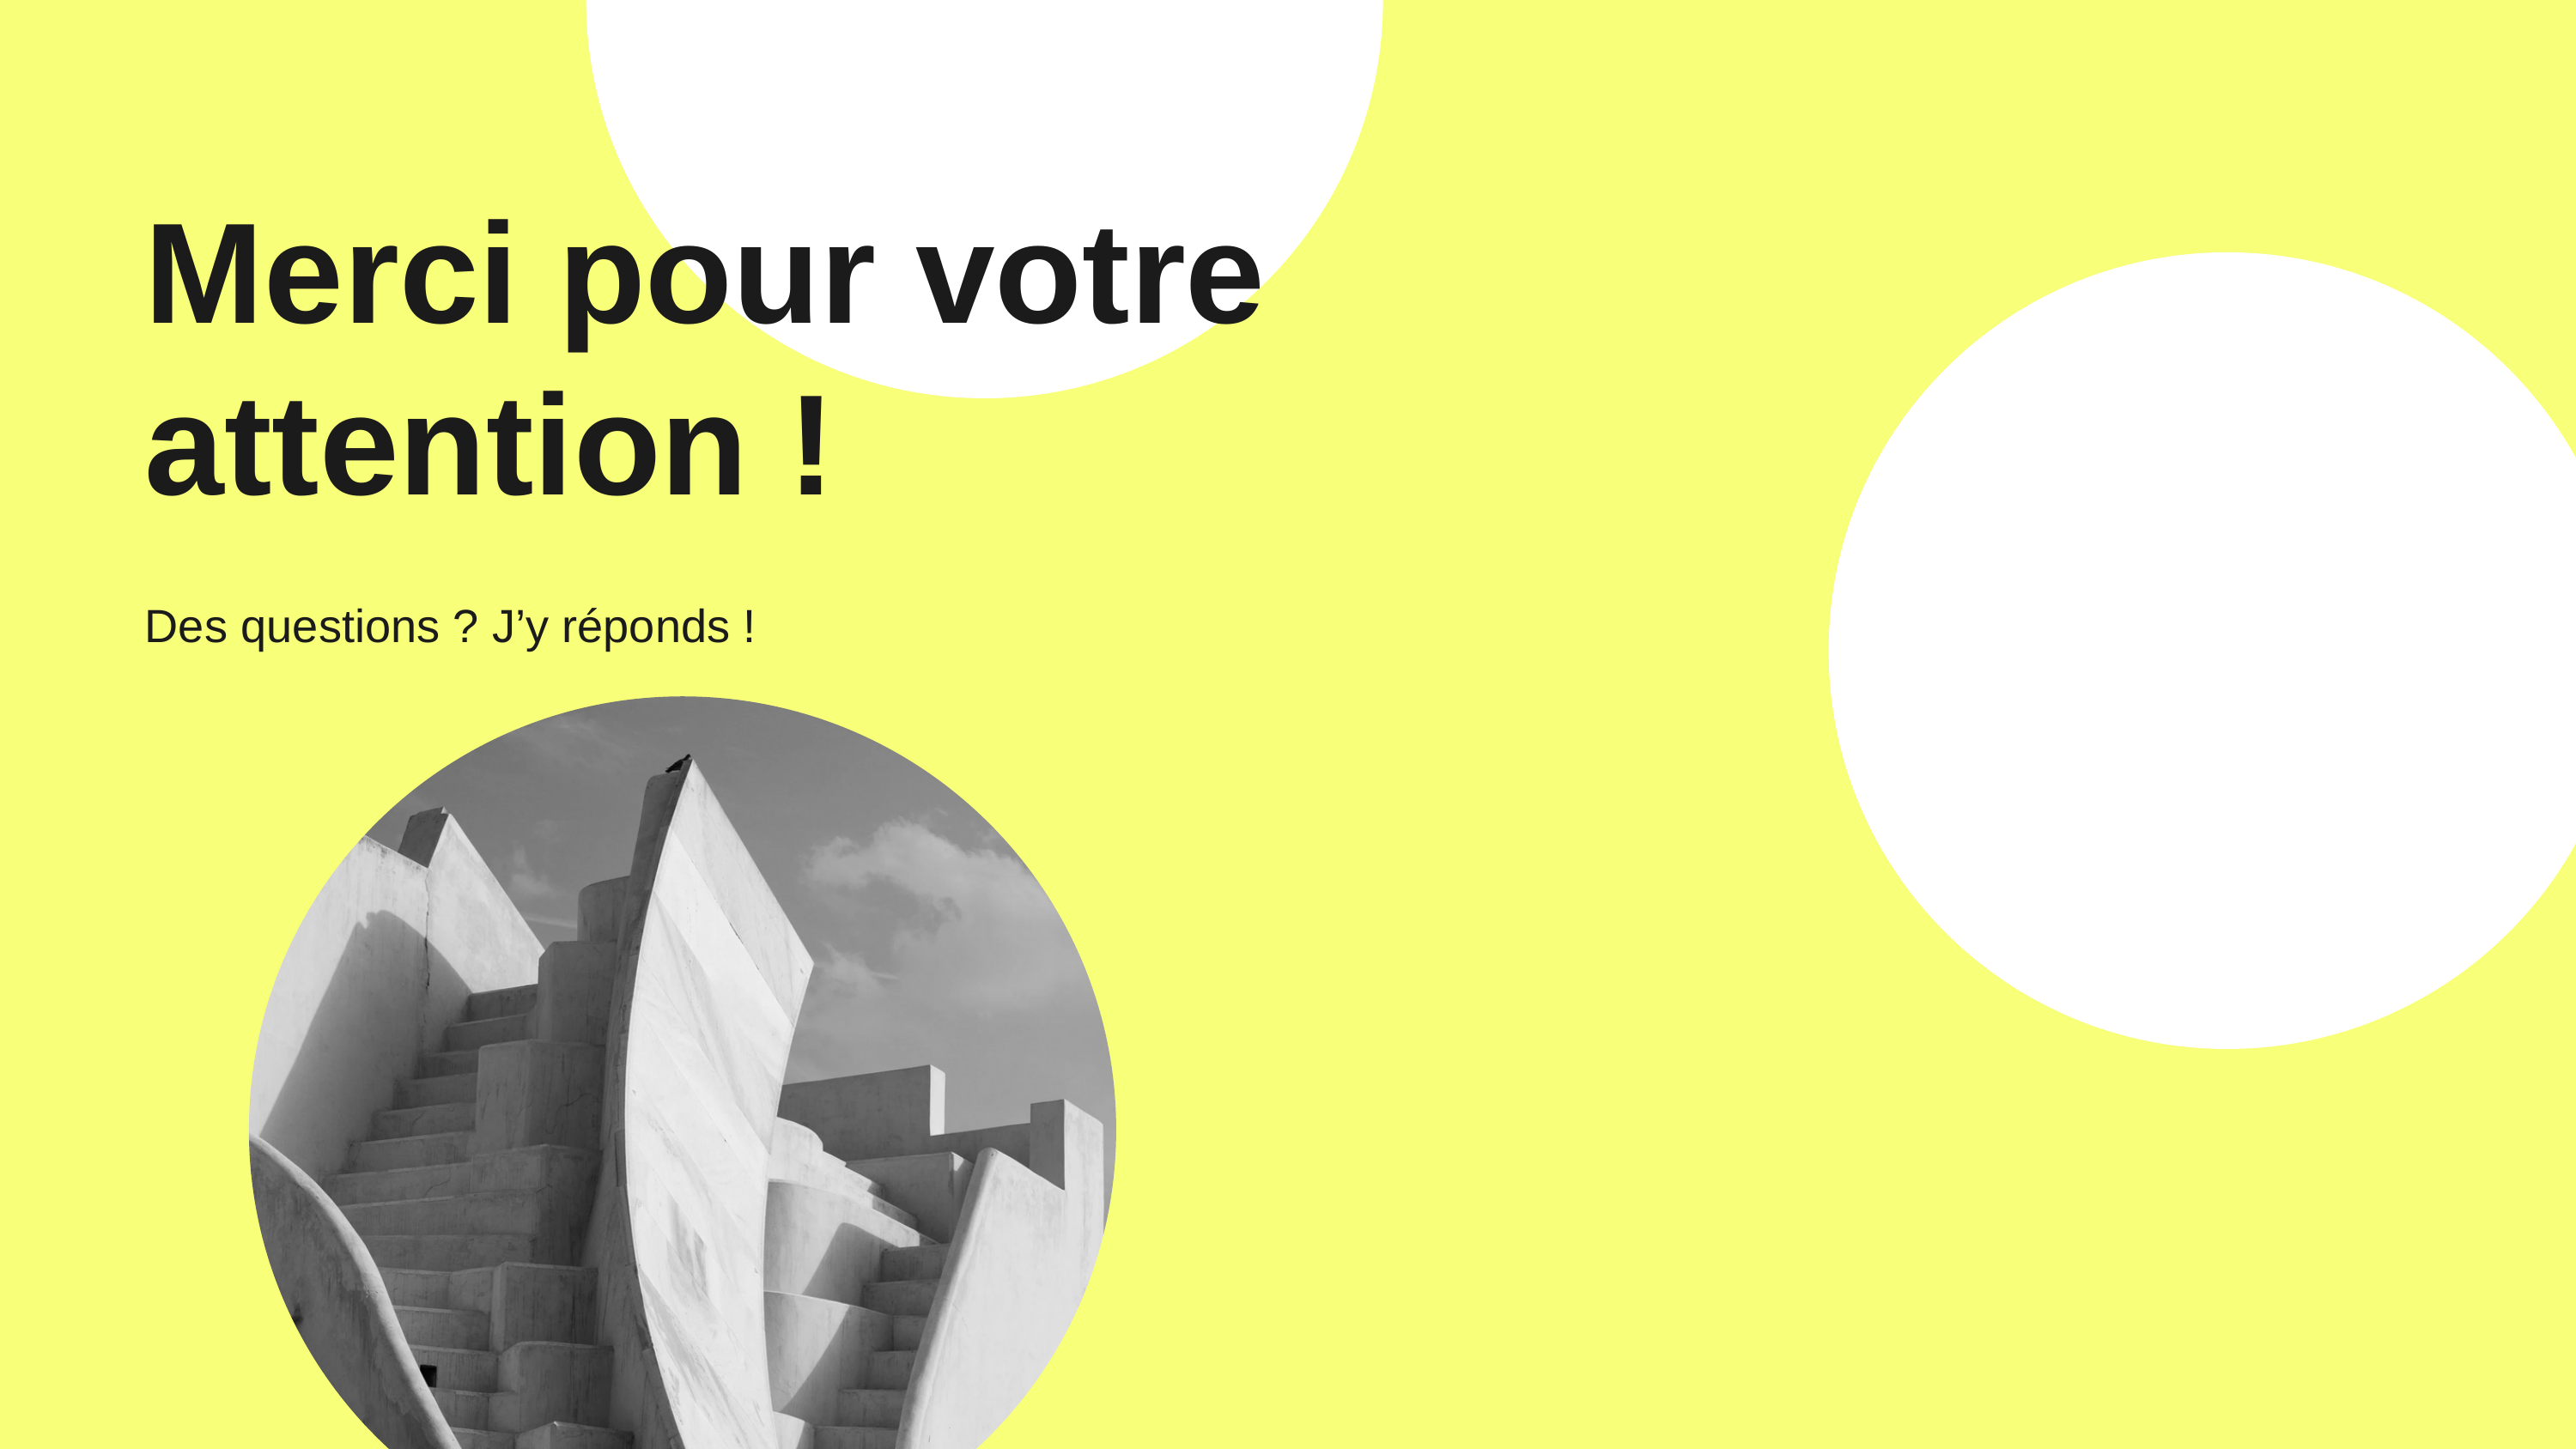

Merci pour votre attention !
Des questions ? J’y réponds !